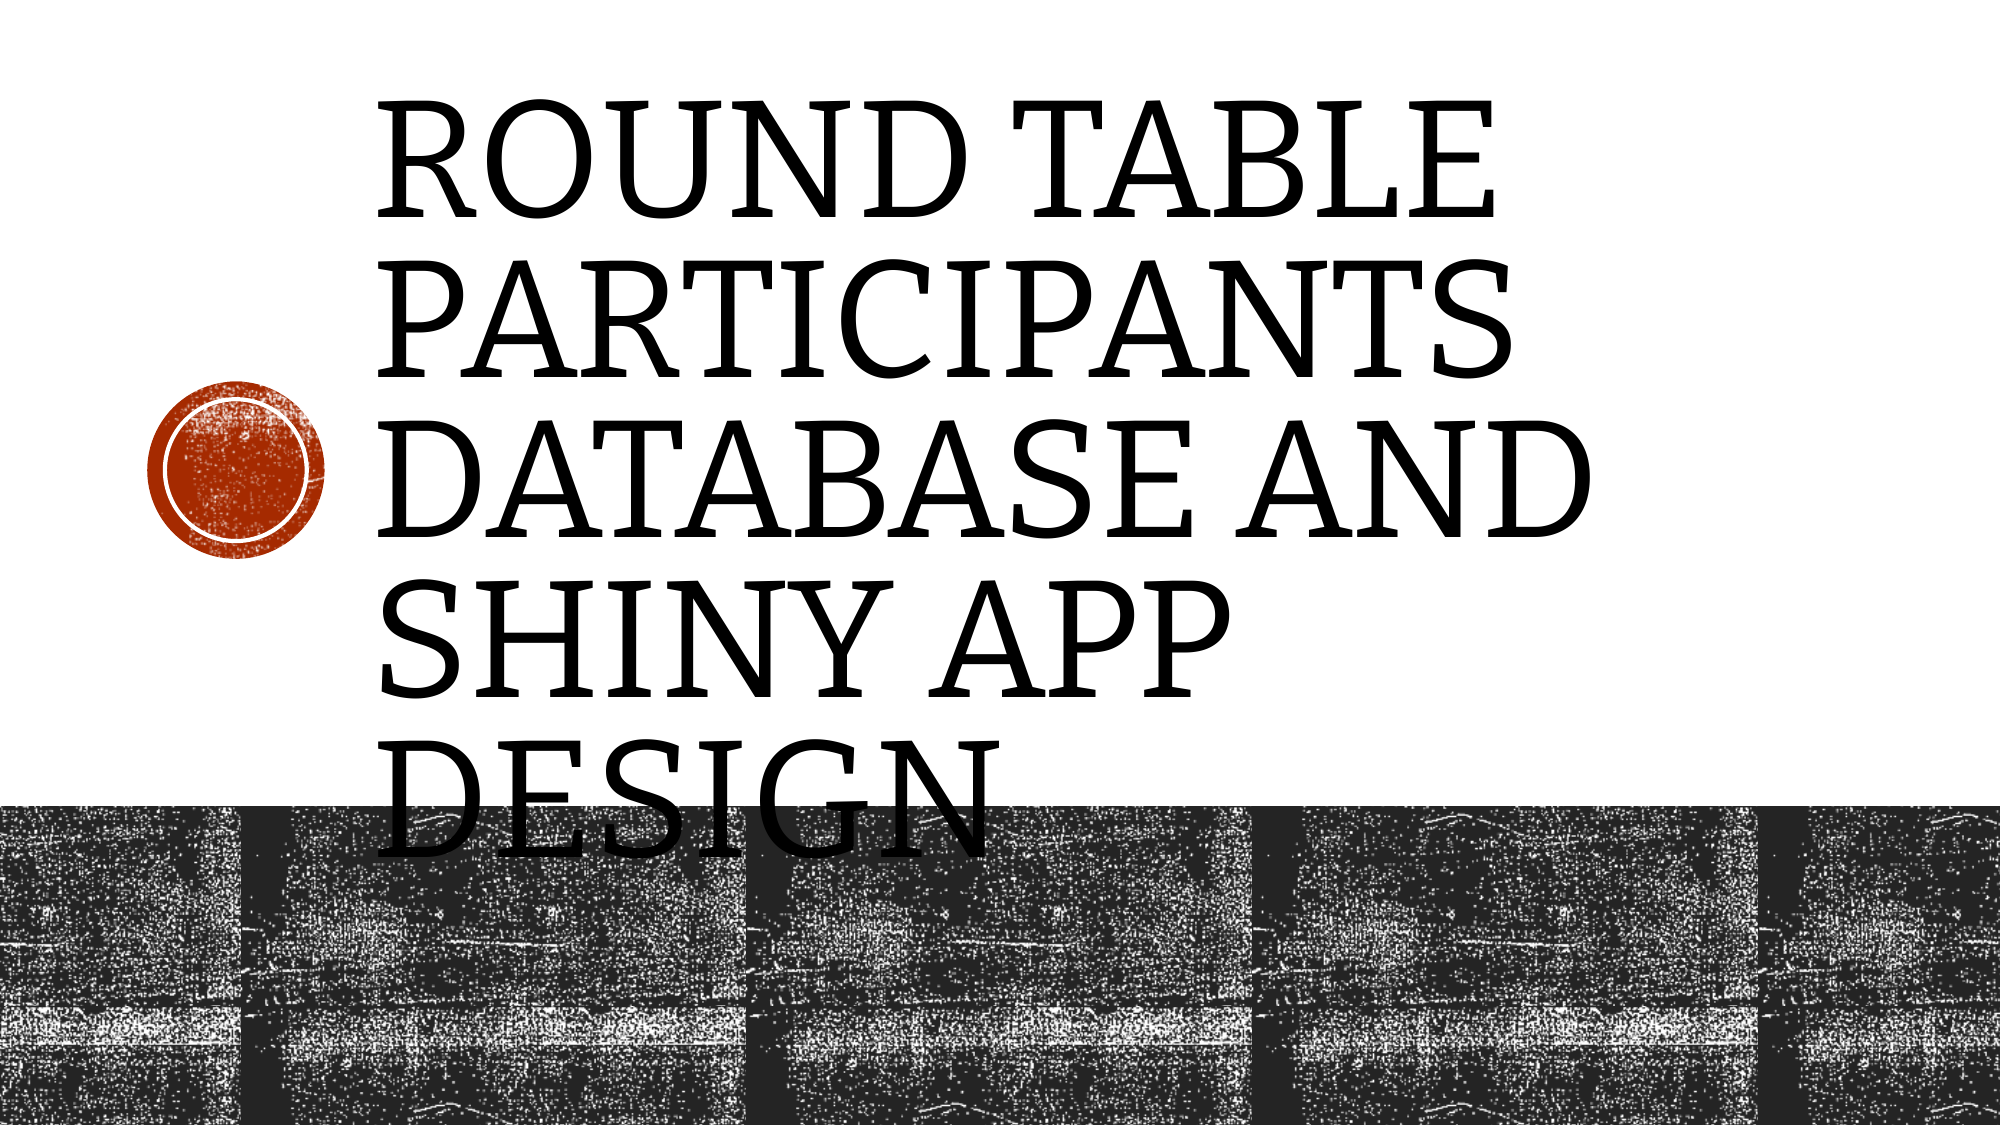

# Round Table Participants DATABASE and shiny app DESIGN